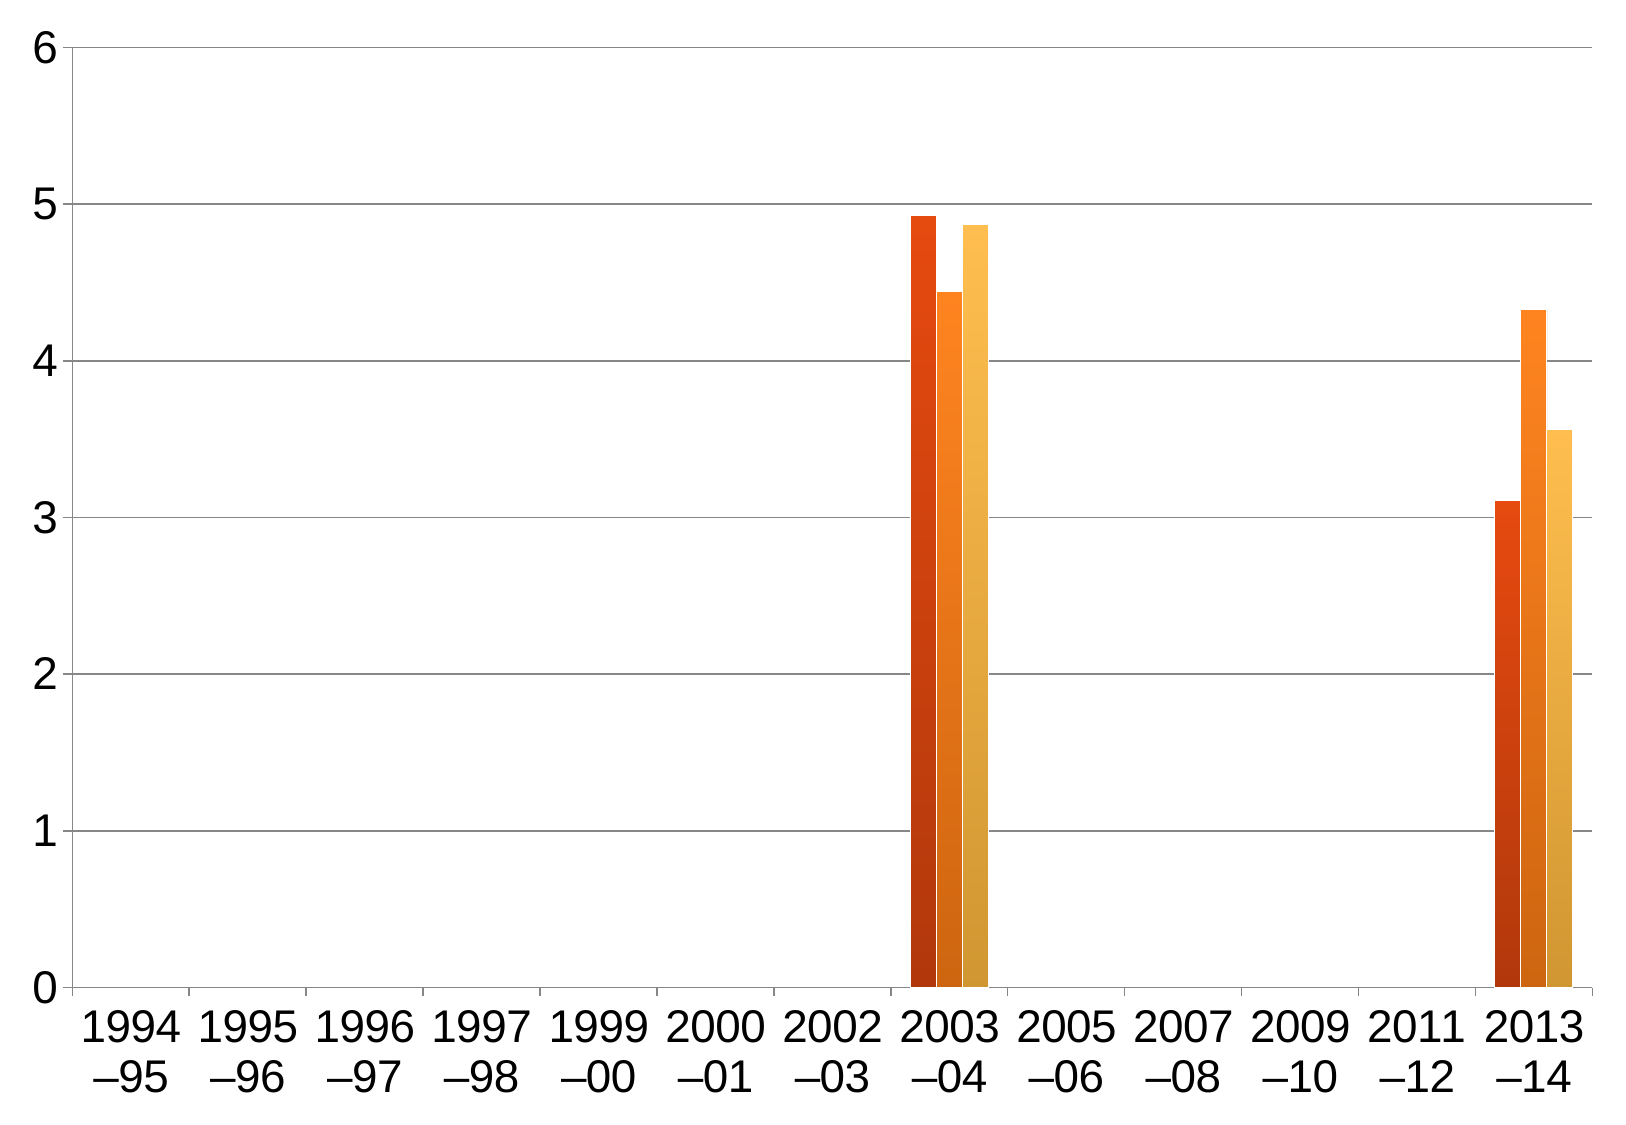

### Chart

| Category | Capitals | Non-capitals | Aus |
|---|---|---|---|
| 1994–95 | None | None | None |
| 1995–96 | None | None | None |
| 1996–97 | None | None | None |
| 1997–98 | None | None | None |
| 1999–00 | None | None | None |
| 2000–01 | None | None | None |
| 2002–03 | None | None | None |
| 2003–04 | 4.93 | 4.44 | 4.87 |
| 2005–06 | None | None | None |
| 2007–08 | None | None | None |
| 2009–10 | None | None | None |
| 2011–12 | None | None | None |
| 2013–14 | 3.11 | 4.33 | 3.56 |